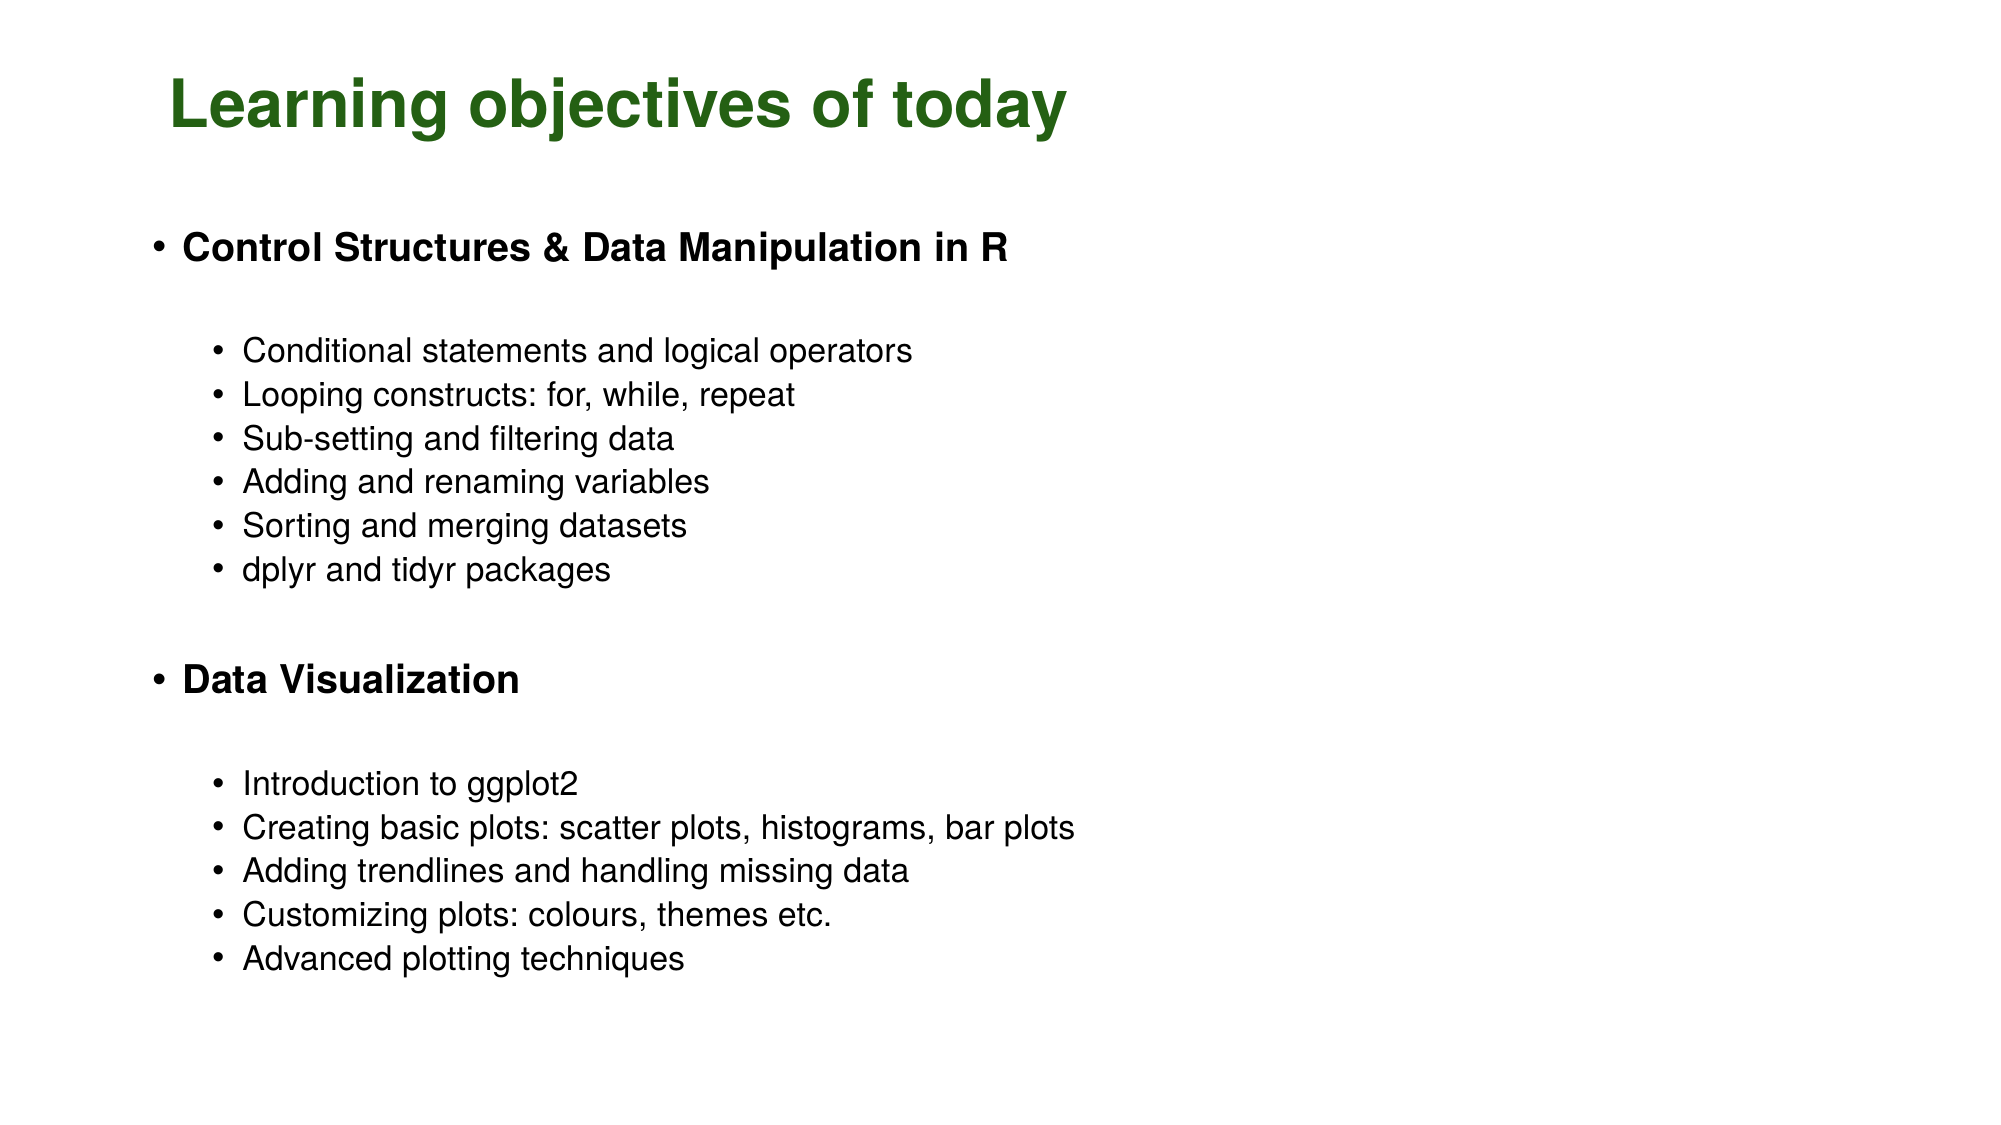

Learning objectives of today
Control Structures & Data Manipulation in R

Conditional statements and logical operators
Looping constructs: for, while, repeat
Sub-setting and filtering data
Adding and renaming variables
Sorting and merging datasets
dplyr and tidyr packages

Data Visualization

Introduction to ggplot2
Creating basic plots: scatter plots, histograms, bar plots
Adding trendlines and handling missing data
Customizing plots: colours, themes etc.
Advanced plotting techniques